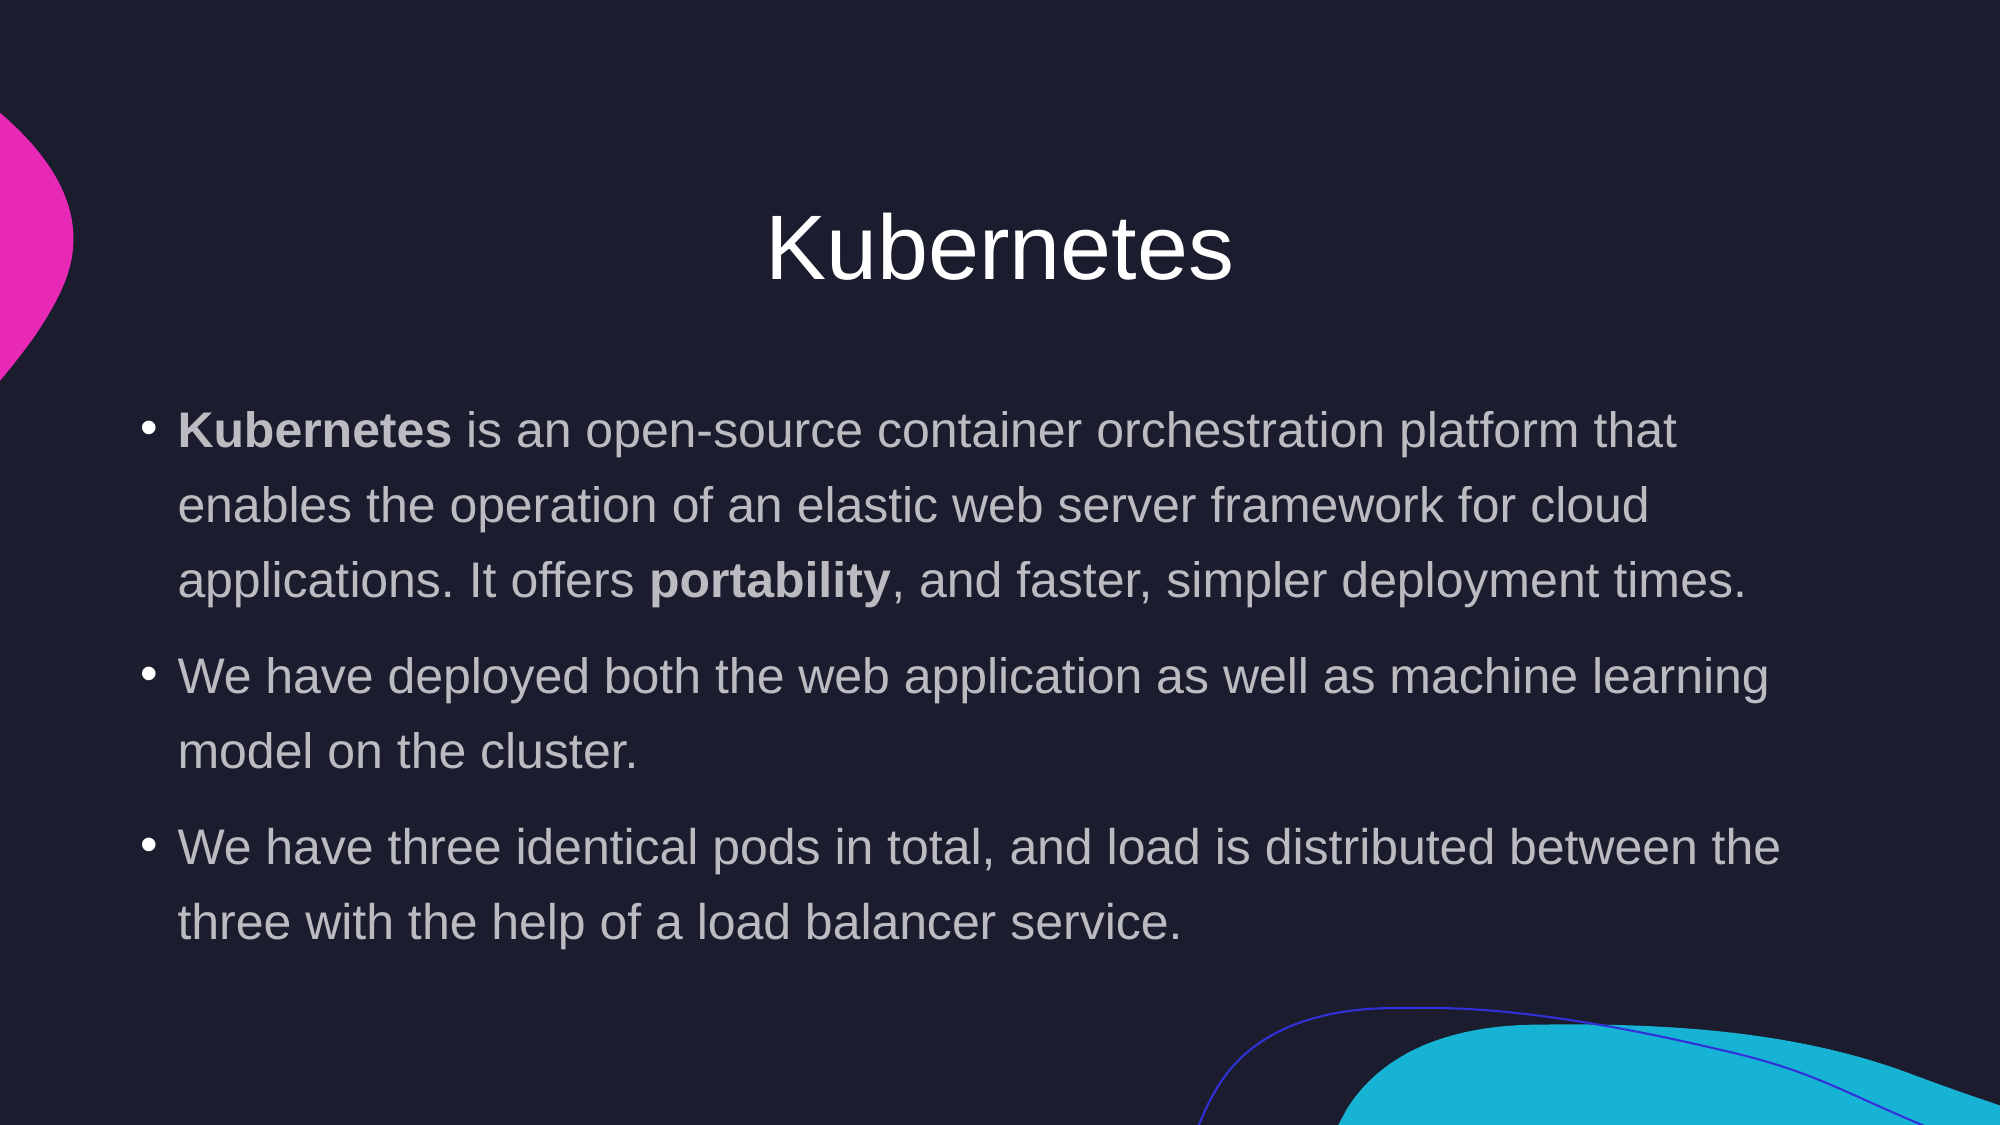

# Kubernetes
Kubernetes is an open-source container orchestration platform that enables the operation of an elastic web server framework for cloud applications. It offers portability, and faster, simpler deployment times.
We have deployed both the web application as well as machine learning model on the cluster.
We have three identical pods in total, and load is distributed between the three with the help of a load balancer service.